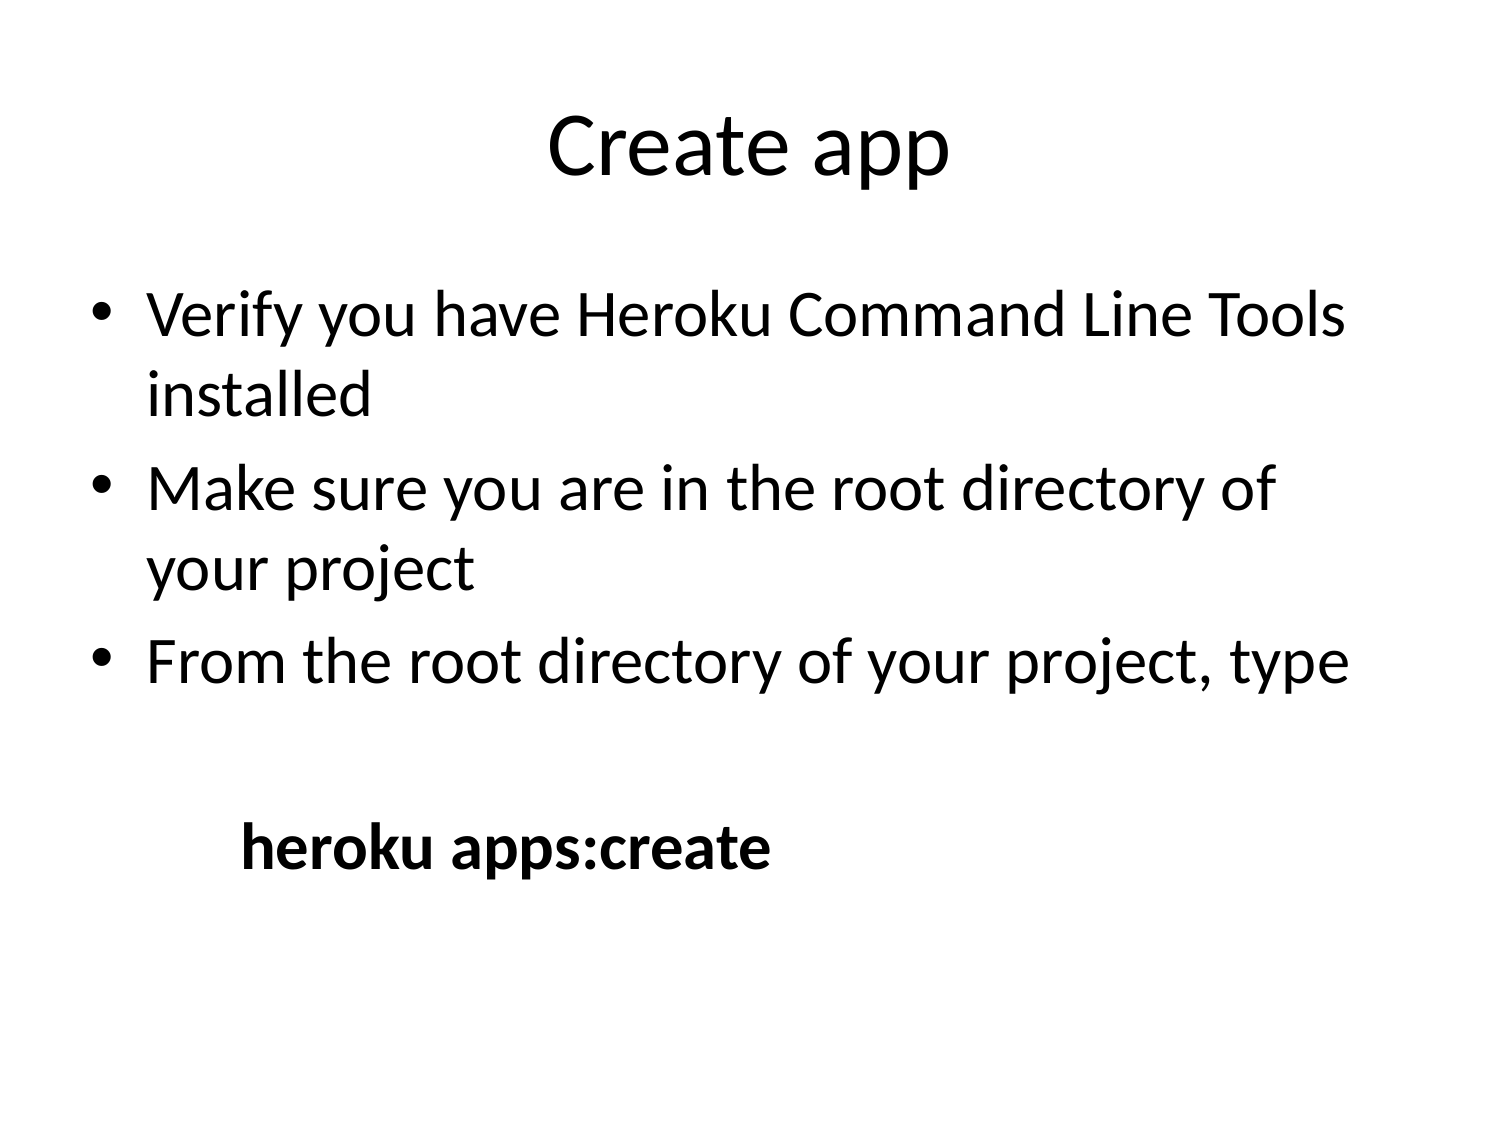

# Create app
Verify you have Heroku Command Line Tools installed
Make sure you are in the root directory of your project
From the root directory of your project, type

	heroku apps:create